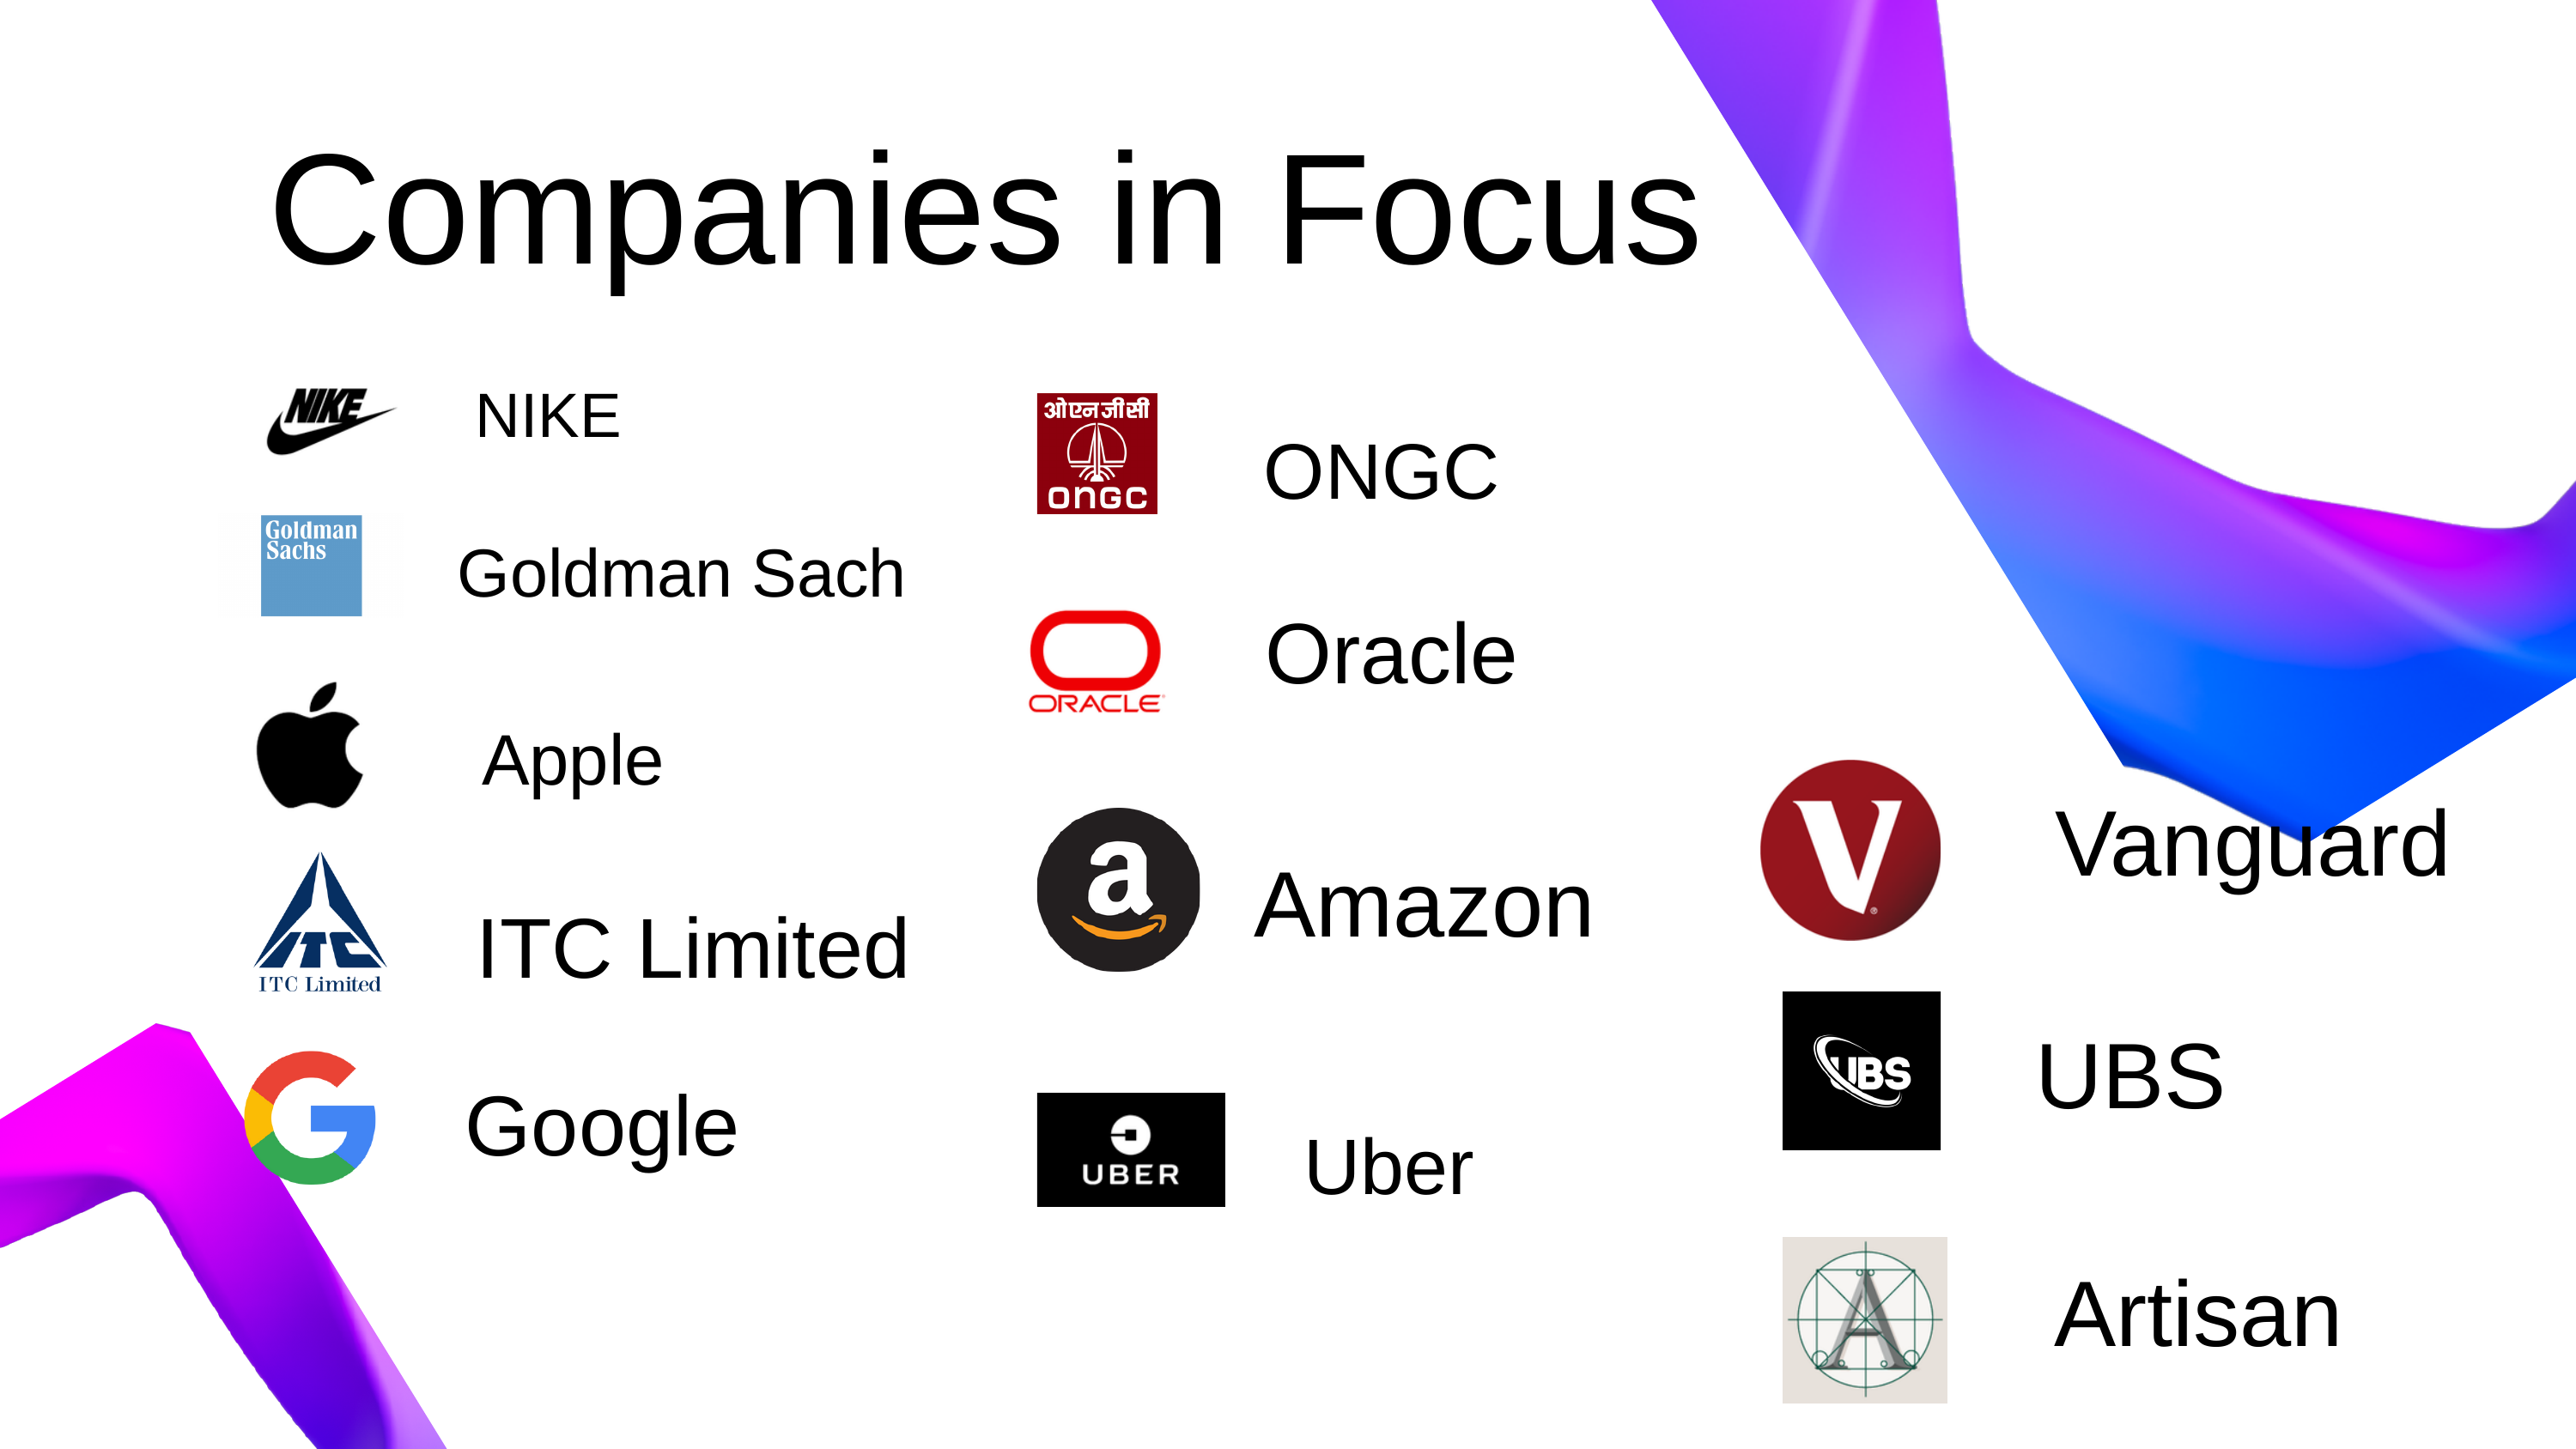

Companies in Focus

NIKE
ONGC

Goldman Sach
Oracle

Apple

Vanguard

Amazon

ITC Limited

UBS

Google
Uber

Artisan